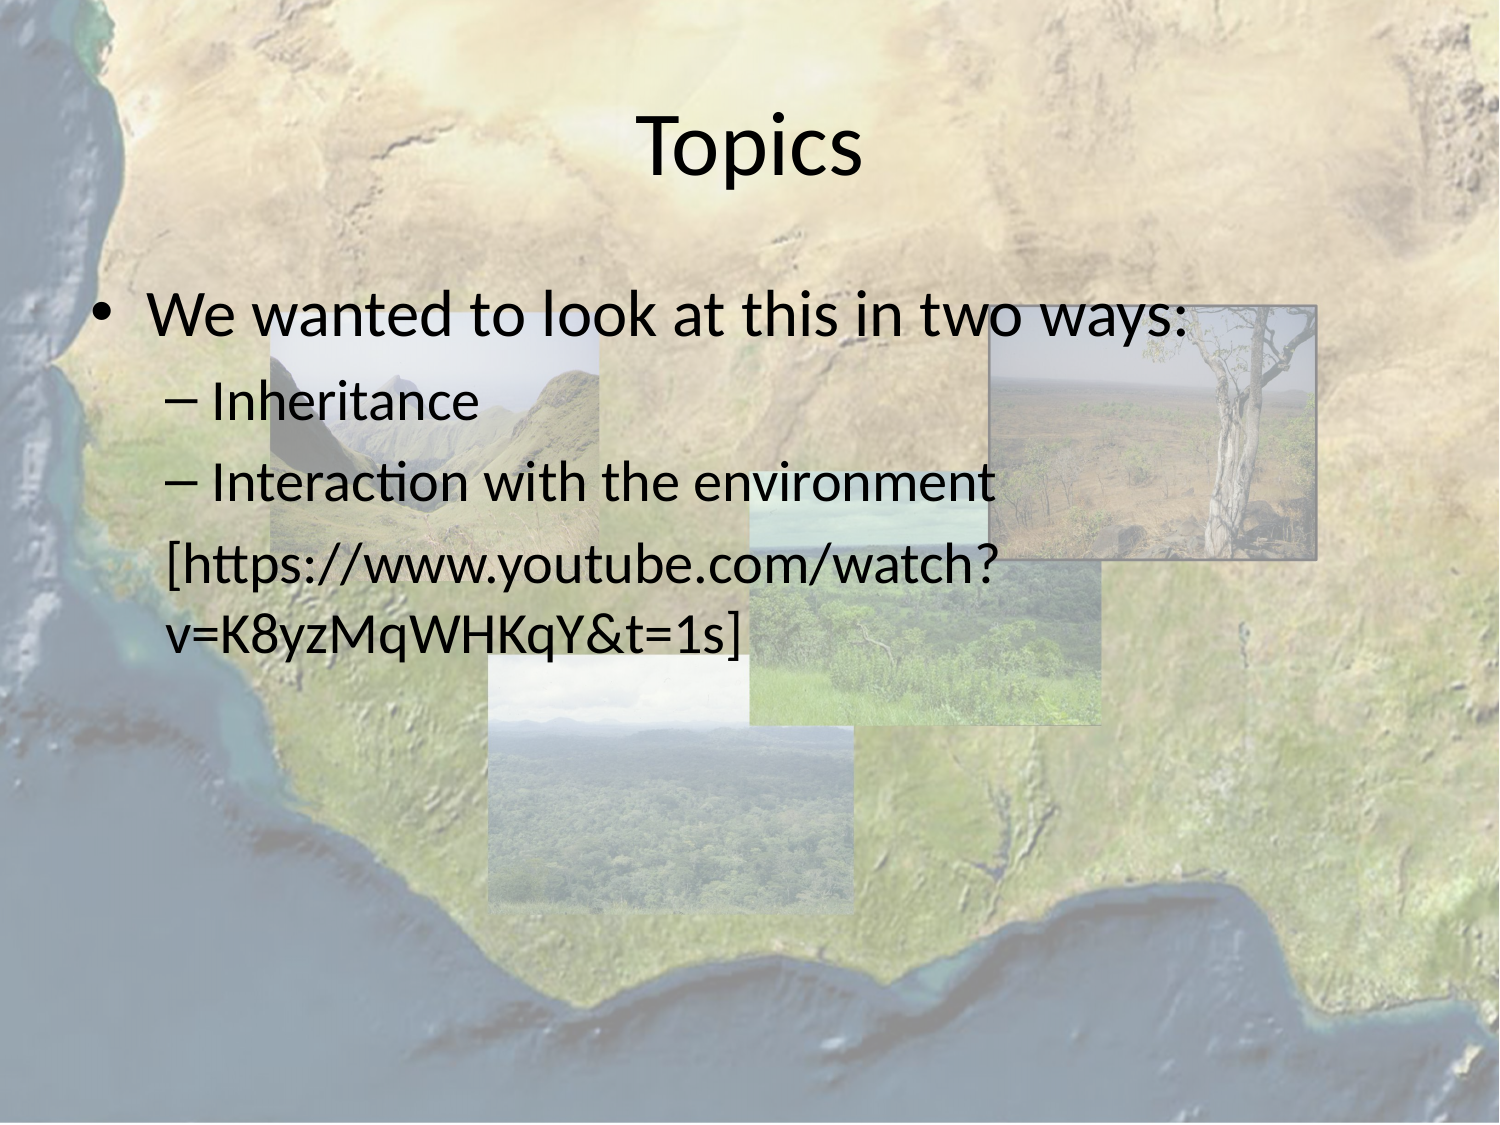

# Topics
We wanted to look at this in two ways:
Inheritance
Interaction with the environment
[https://www.youtube.com/watch?v=K8yzMqWHKqY&t=1s]